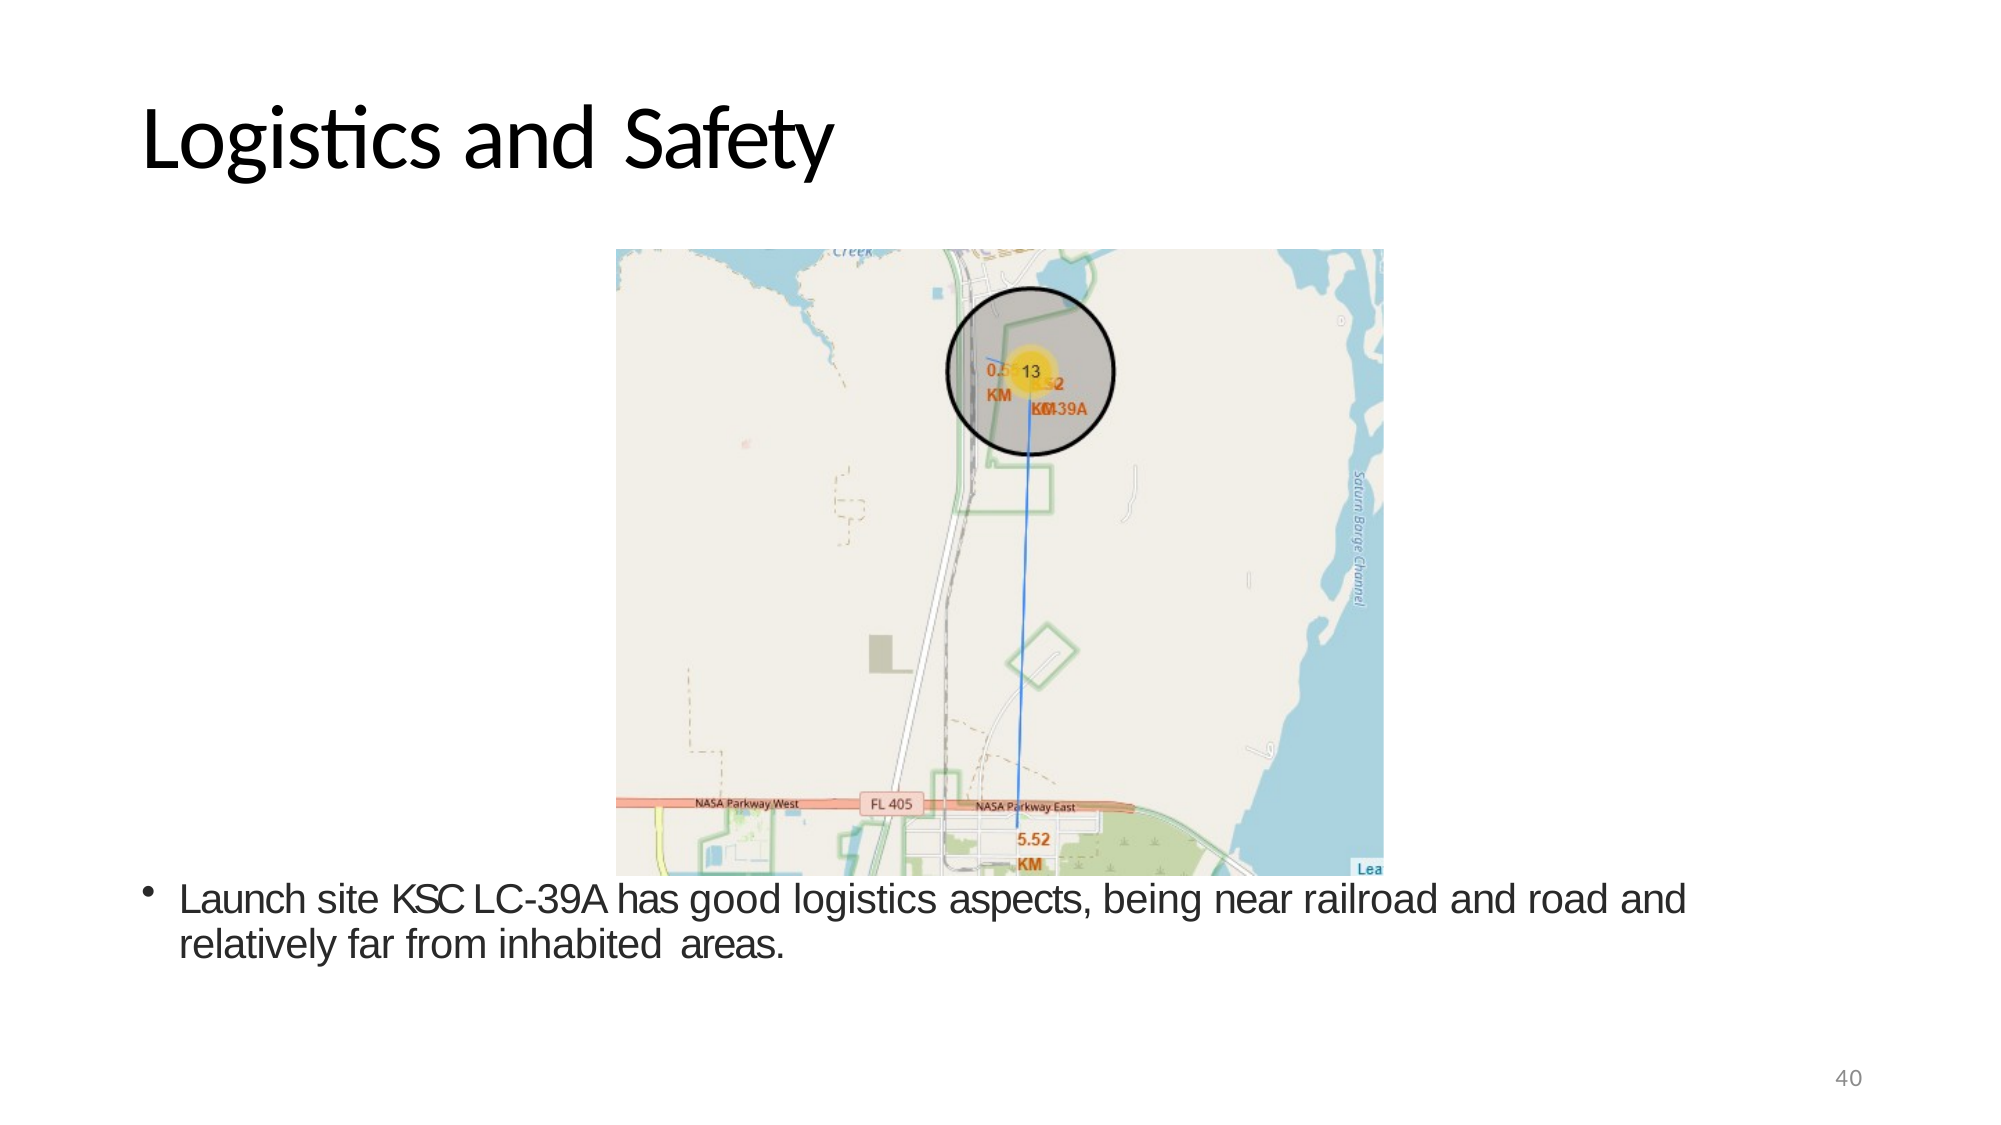

# Logistics and Safety

Launch site KSC LC-39A has good logistics aspects, being near railroad and road and  relatively far from inhabited areas.
40